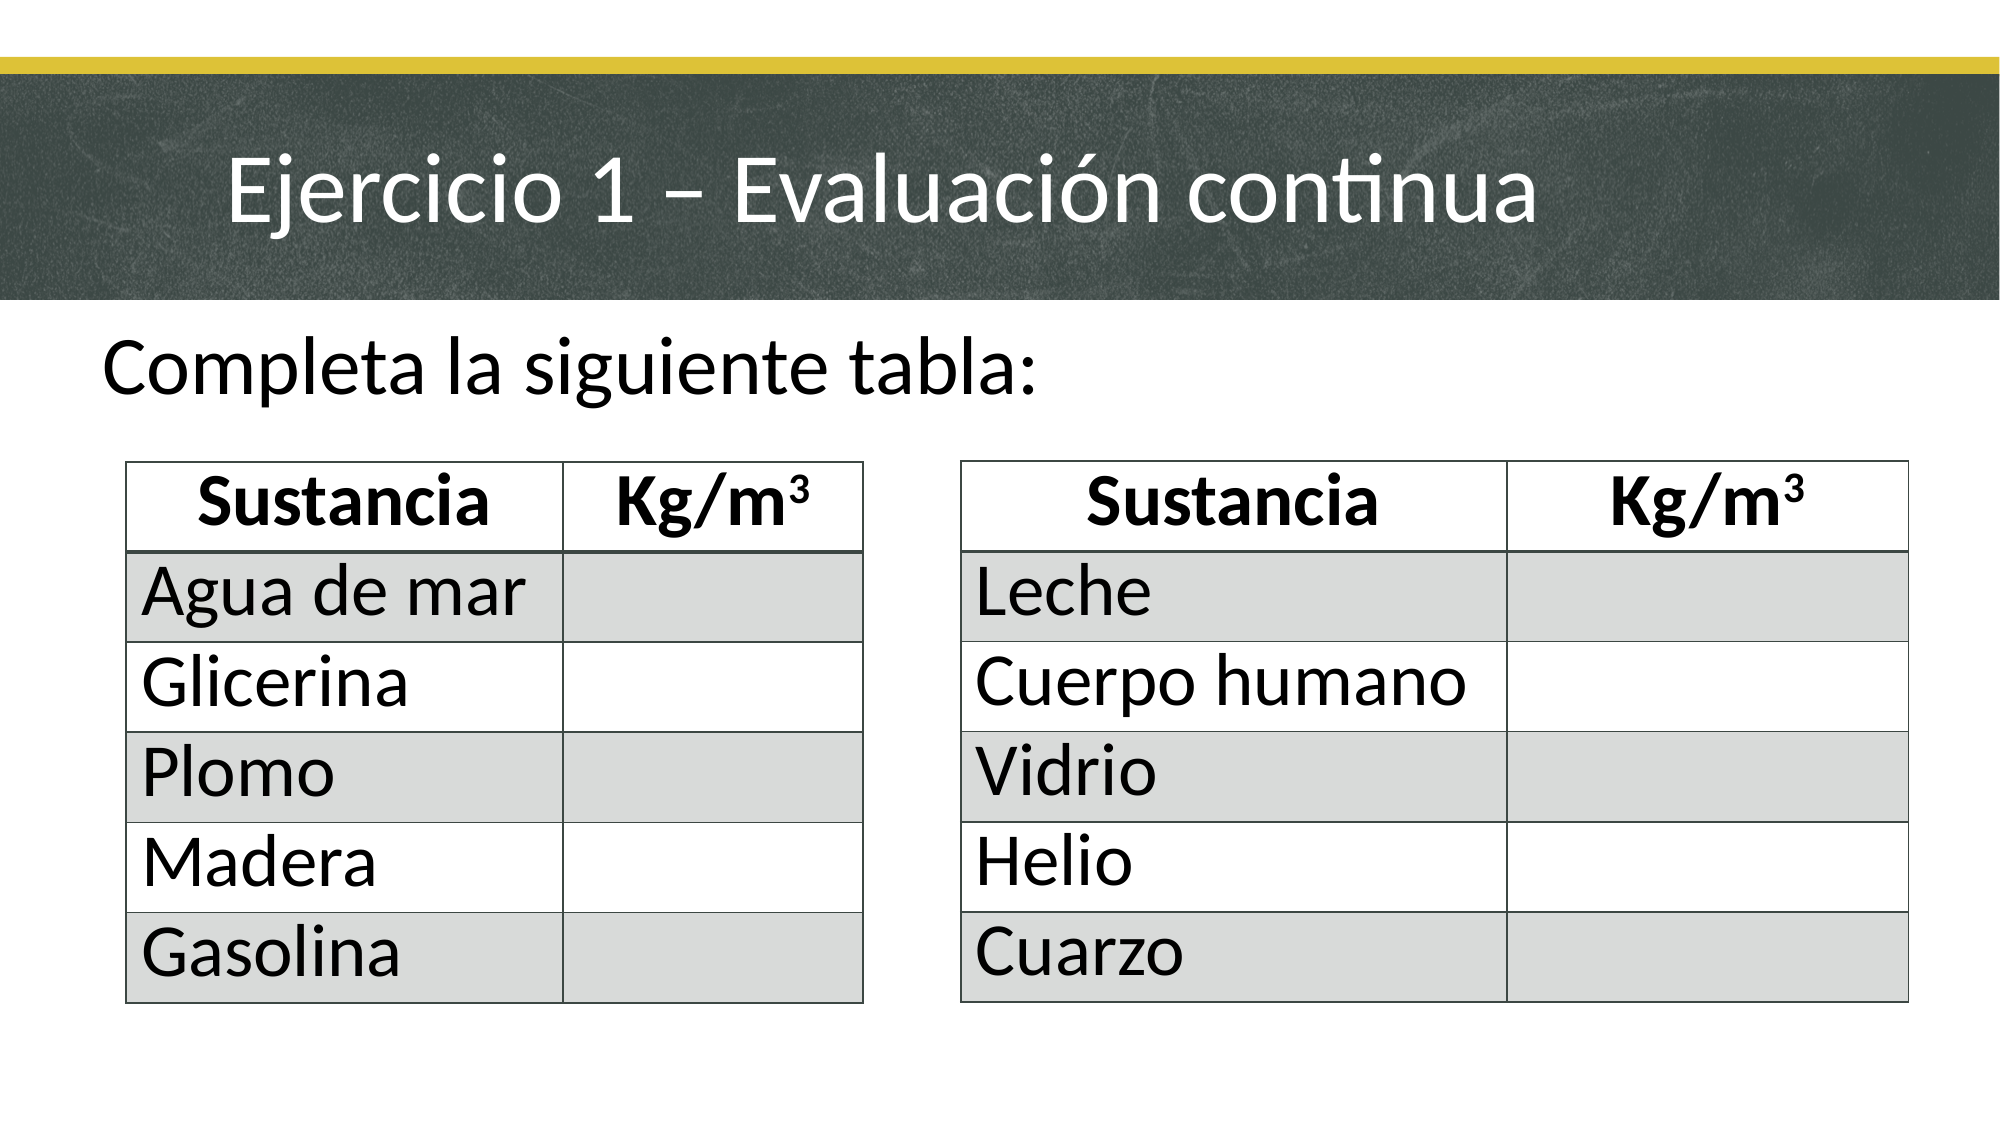

# Ejercicio 1 – Evaluación continua
Completa la siguiente tabla:
| Sustancia | Kg/m3 |
| --- | --- |
| Leche |  |
| Cuerpo humano |  |
| Vidrio |  |
| Helio |  |
| Cuarzo |  |
| Sustancia | Kg/m3 |
| --- | --- |
| Agua de mar |  |
| Glicerina |  |
| Plomo |  |
| Madera |  |
| Gasolina |  |